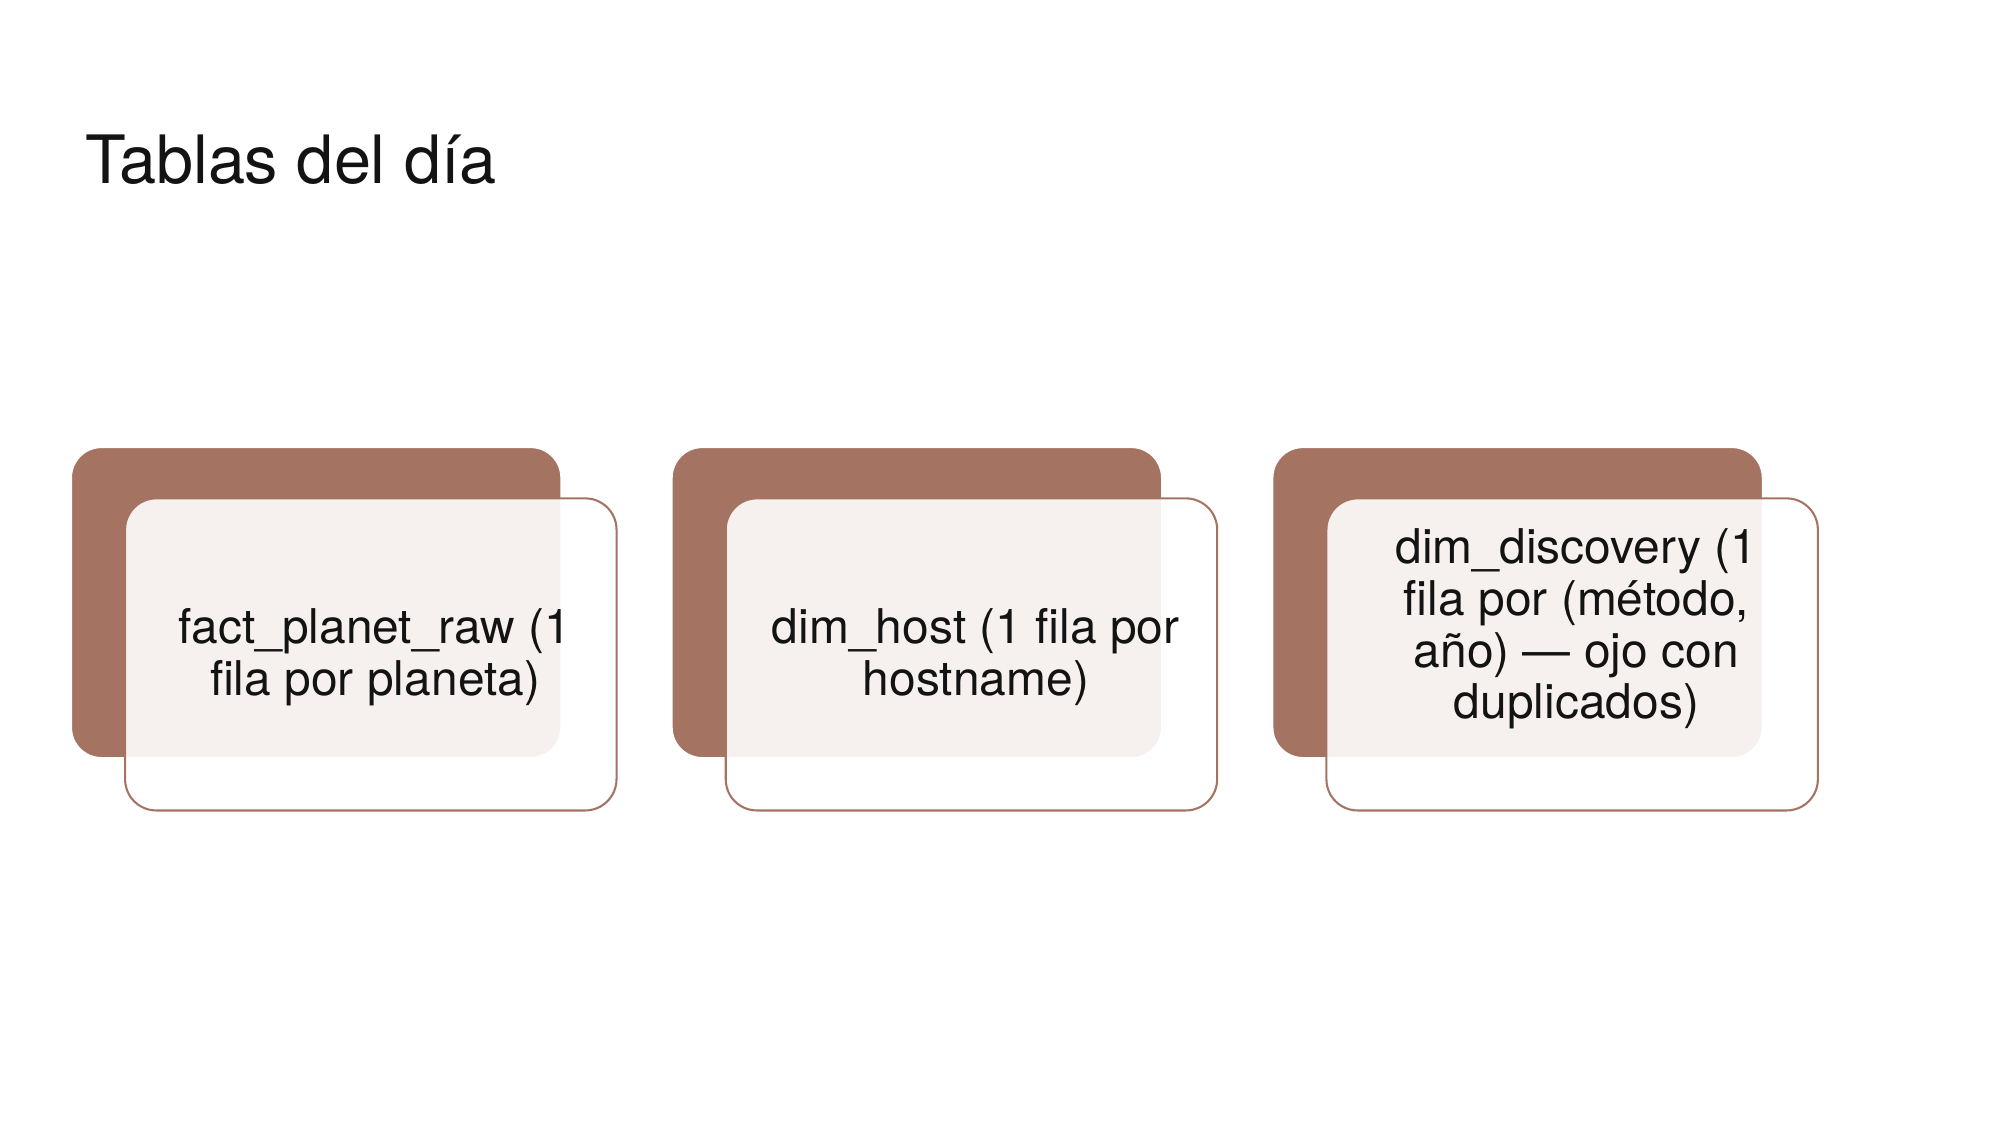

# Tablas del día
fact_planet_raw (1 fila por planeta)
dim_host (1 fila por hostname)
dim_discovery (1 fila por (método, año) — ojo con duplicados)